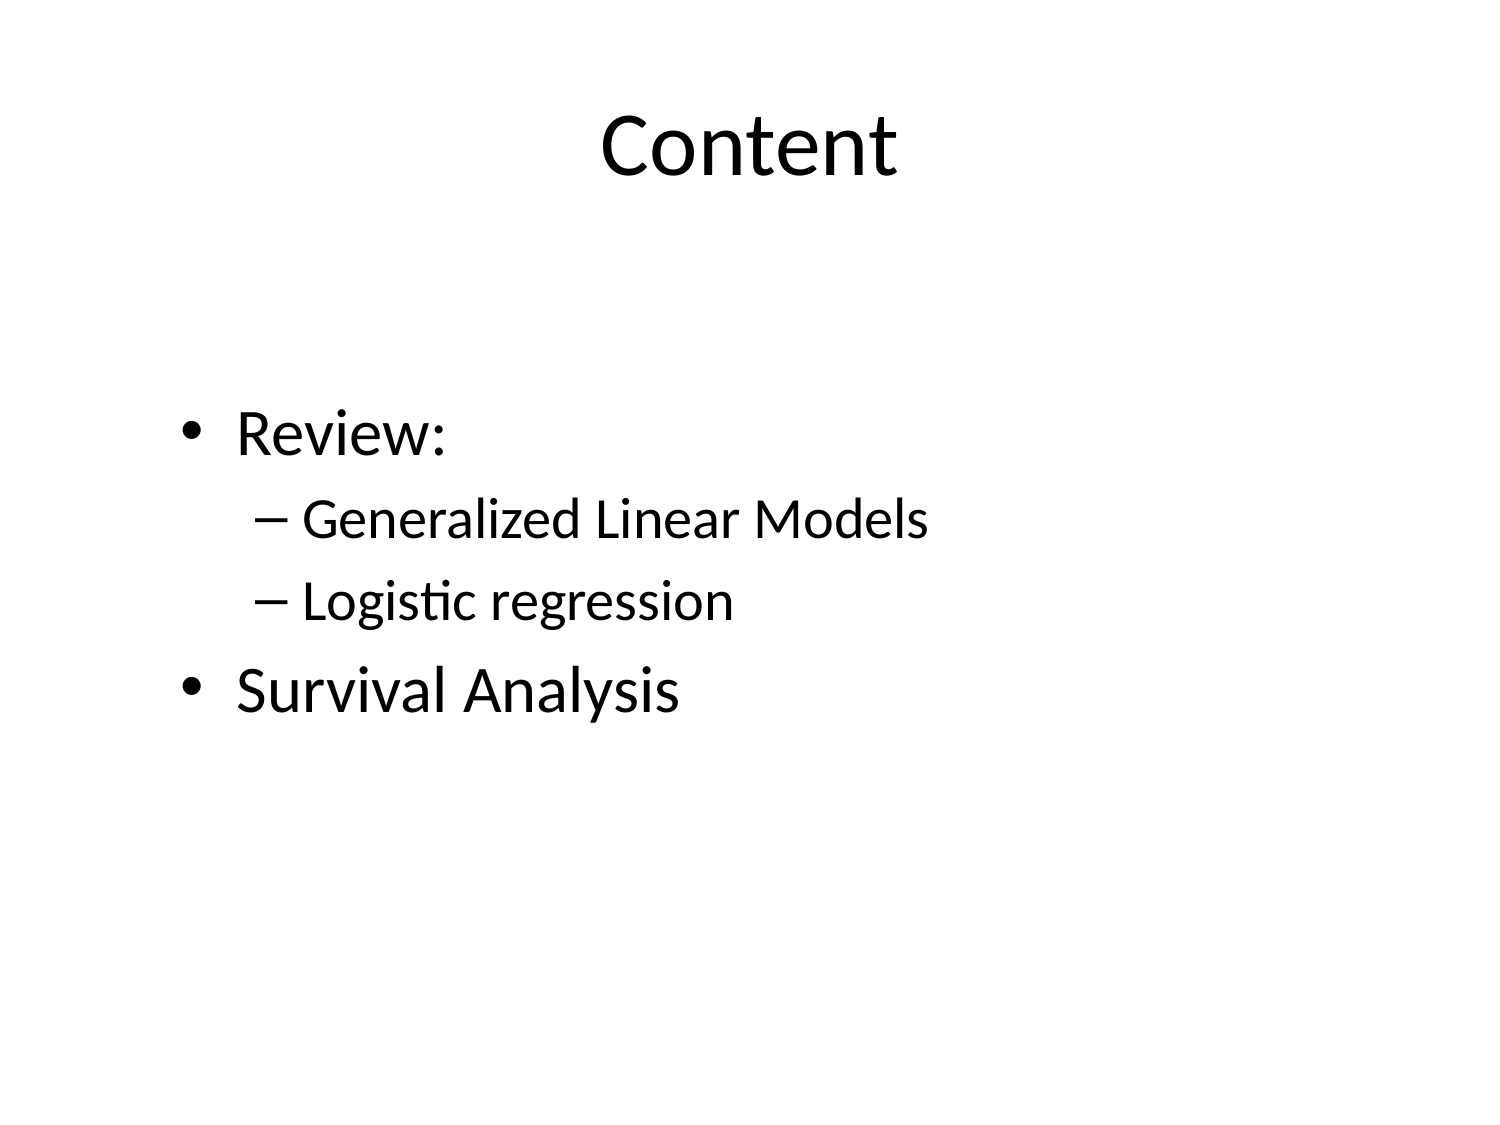

# Content
Review:
Generalized Linear Models
Logistic regression
Survival Analysis